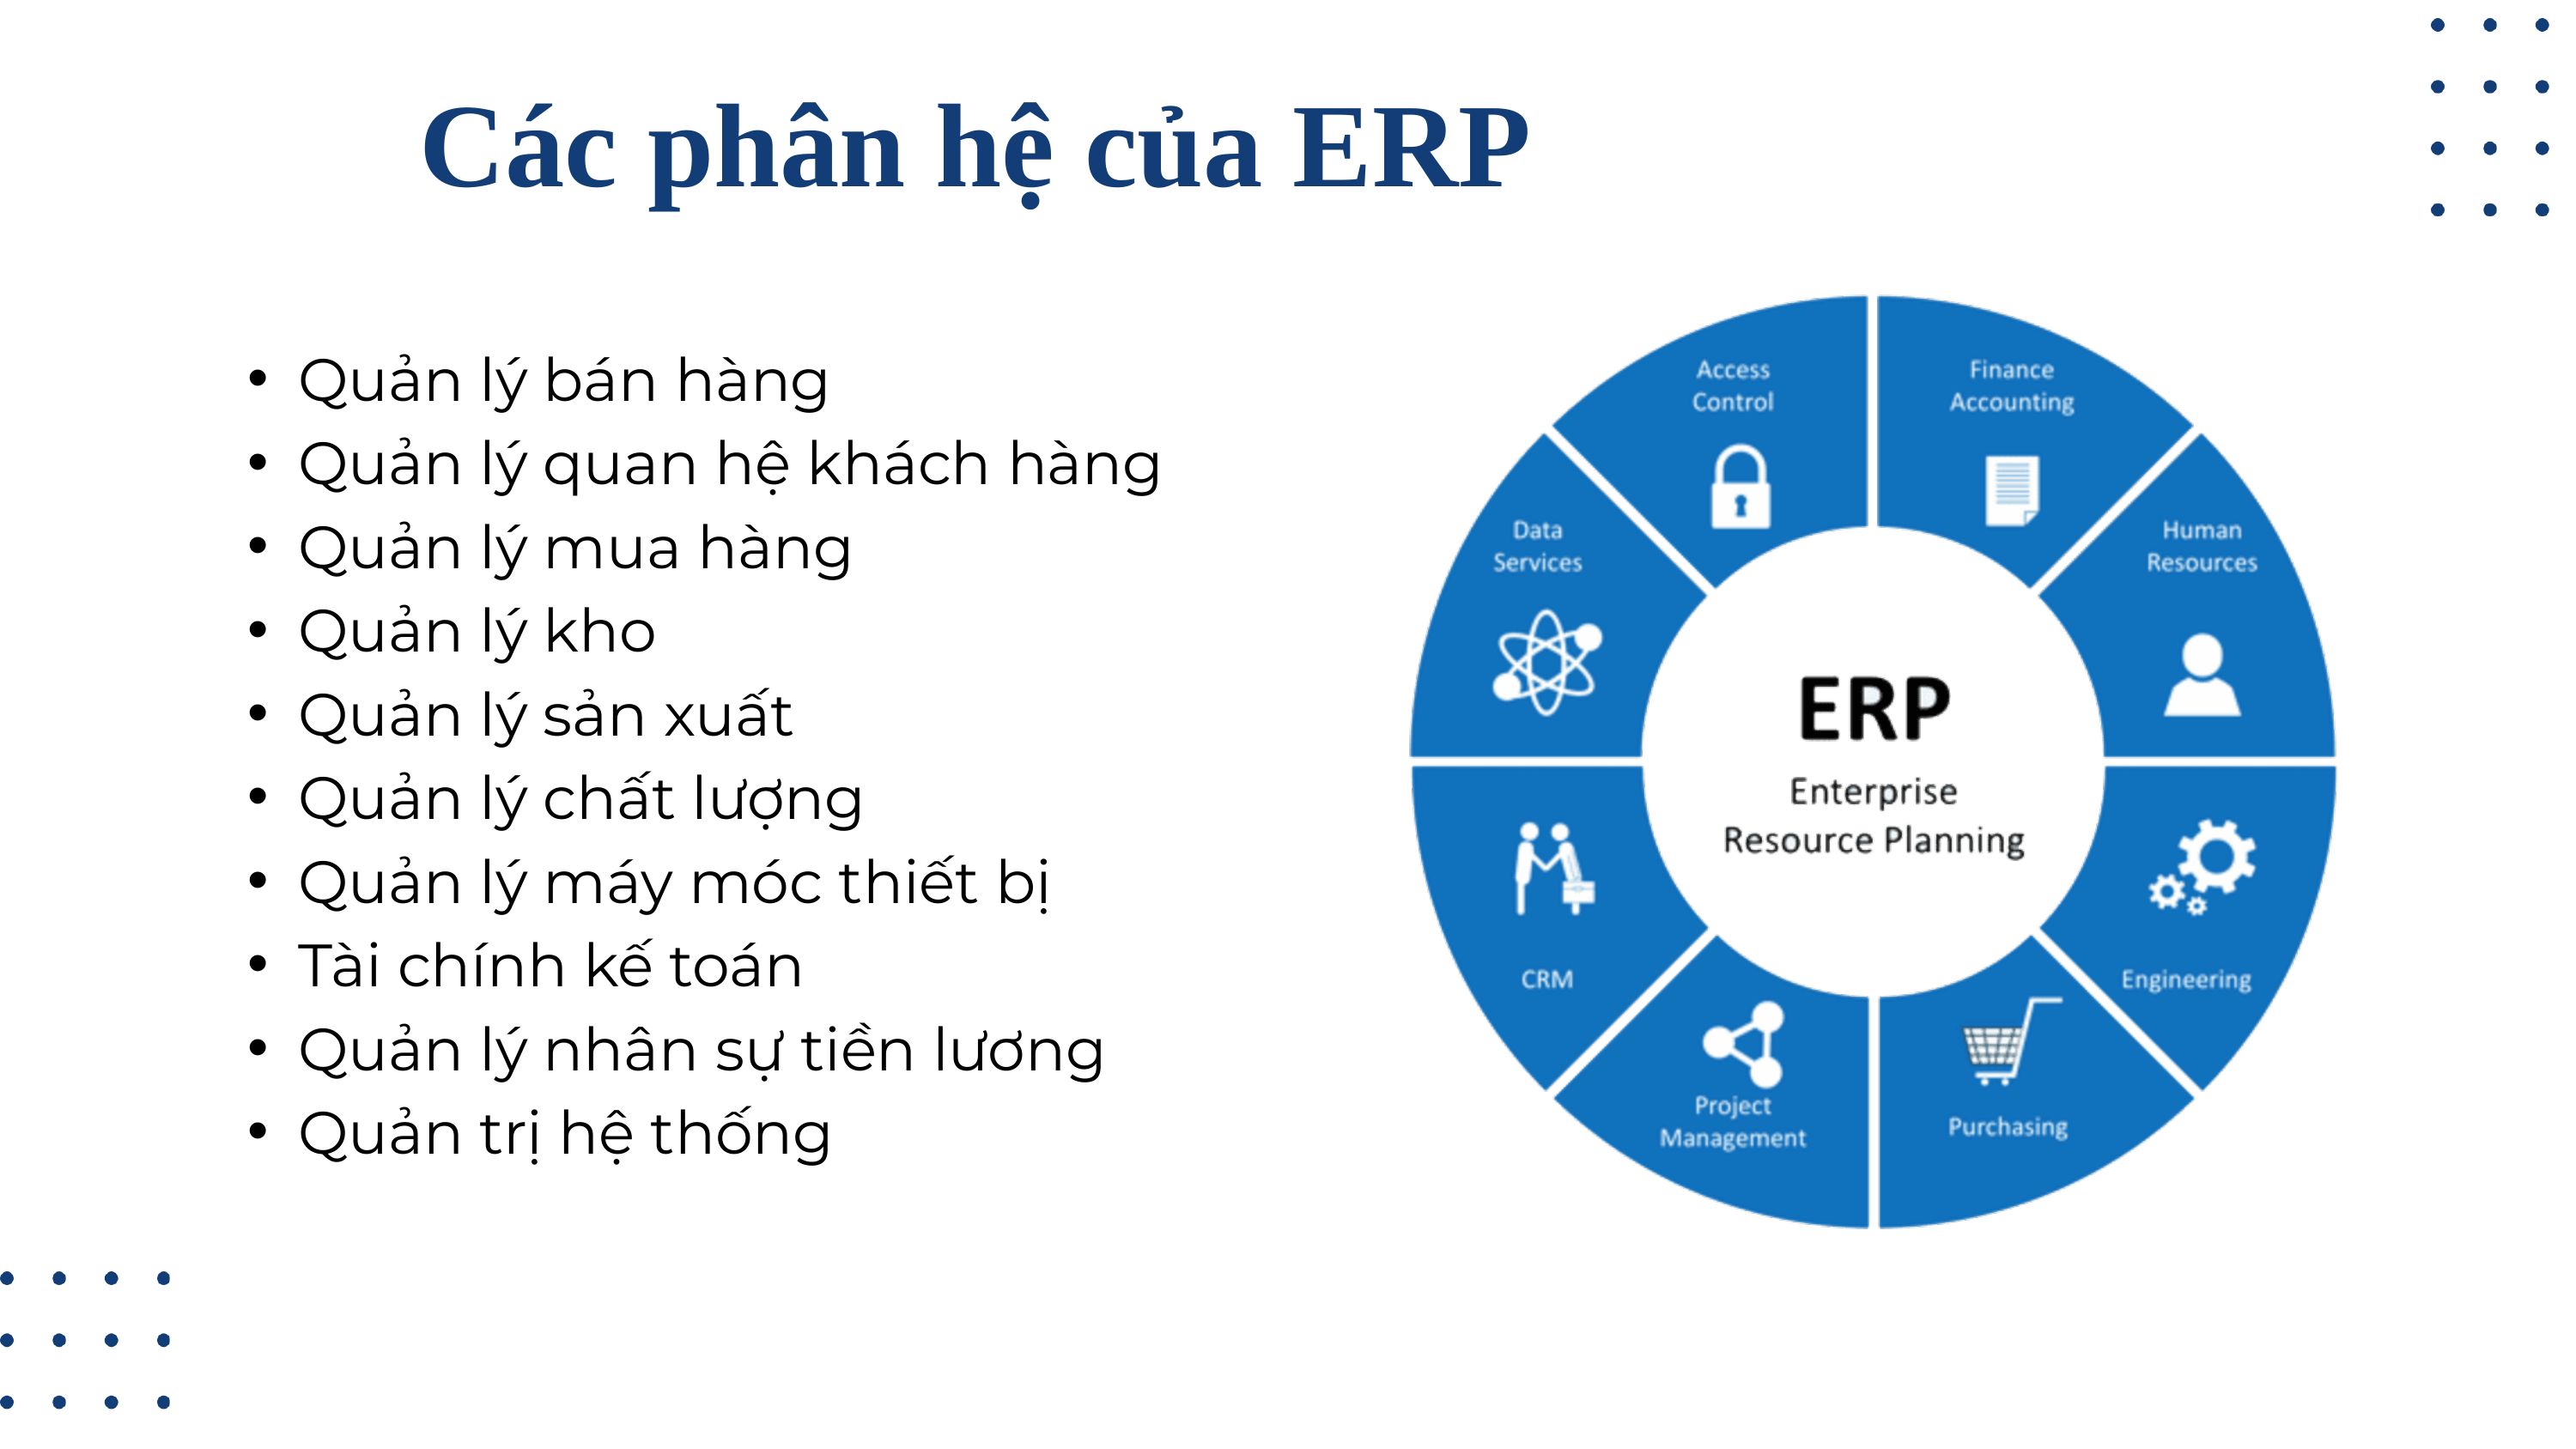

Các phân hệ của ERP

Quản lý bán hàng
Quản lý quan hệ khách hàng
Quản lý mua hàng
Quản lý kho
Quản lý sản xuất
Quản lý chất lượng
Quản lý máy móc thiết bị
Tài chính kế toán
Quản lý nhân sự tiền lương
Quản trị hệ thống